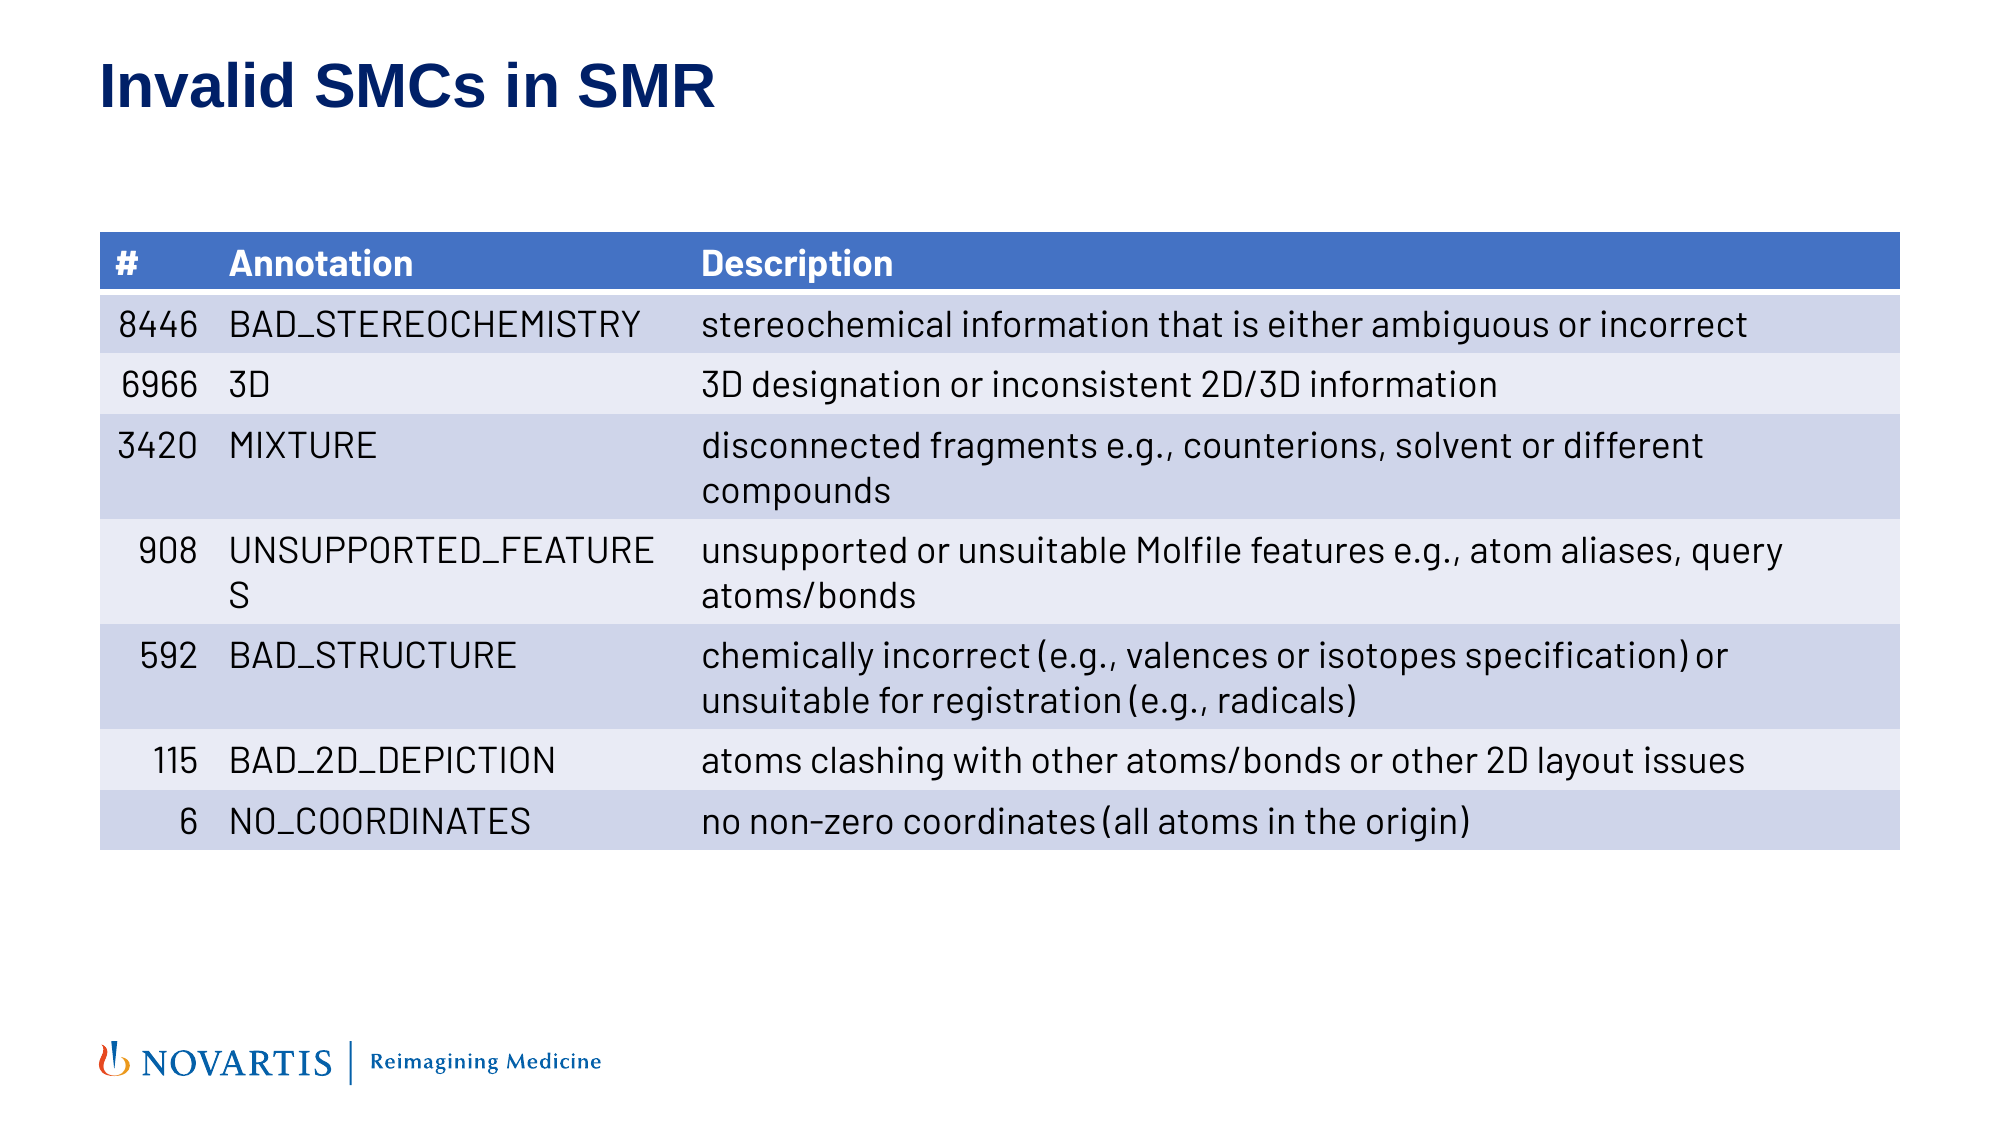

# Invalid SMCs in SMR
| # | Annotation | Description |
| --- | --- | --- |
| 8446 | BAD\_STEREOCHEMISTRY | stereochemical information that is either ambiguous or incorrect |
| 6966 | 3D | 3D designation or inconsistent 2D/3D information |
| 3420 | MIXTURE | disconnected fragments e.g., counterions, solvent or different compounds |
| 908 | UNSUPPORTED\_FEATURES | unsupported or unsuitable Molfile features e.g., atom aliases, query atoms/bonds |
| 592 | BAD\_STRUCTURE | chemically incorrect (e.g., valences or isotopes specification) or unsuitable for registration (e.g., radicals) |
| 115 | BAD\_2D\_DEPICTION | atoms clashing with other atoms/bonds or other 2D layout issues |
| 6 | NO\_COORDINATES | no non-zero coordinates (all atoms in the origin) |